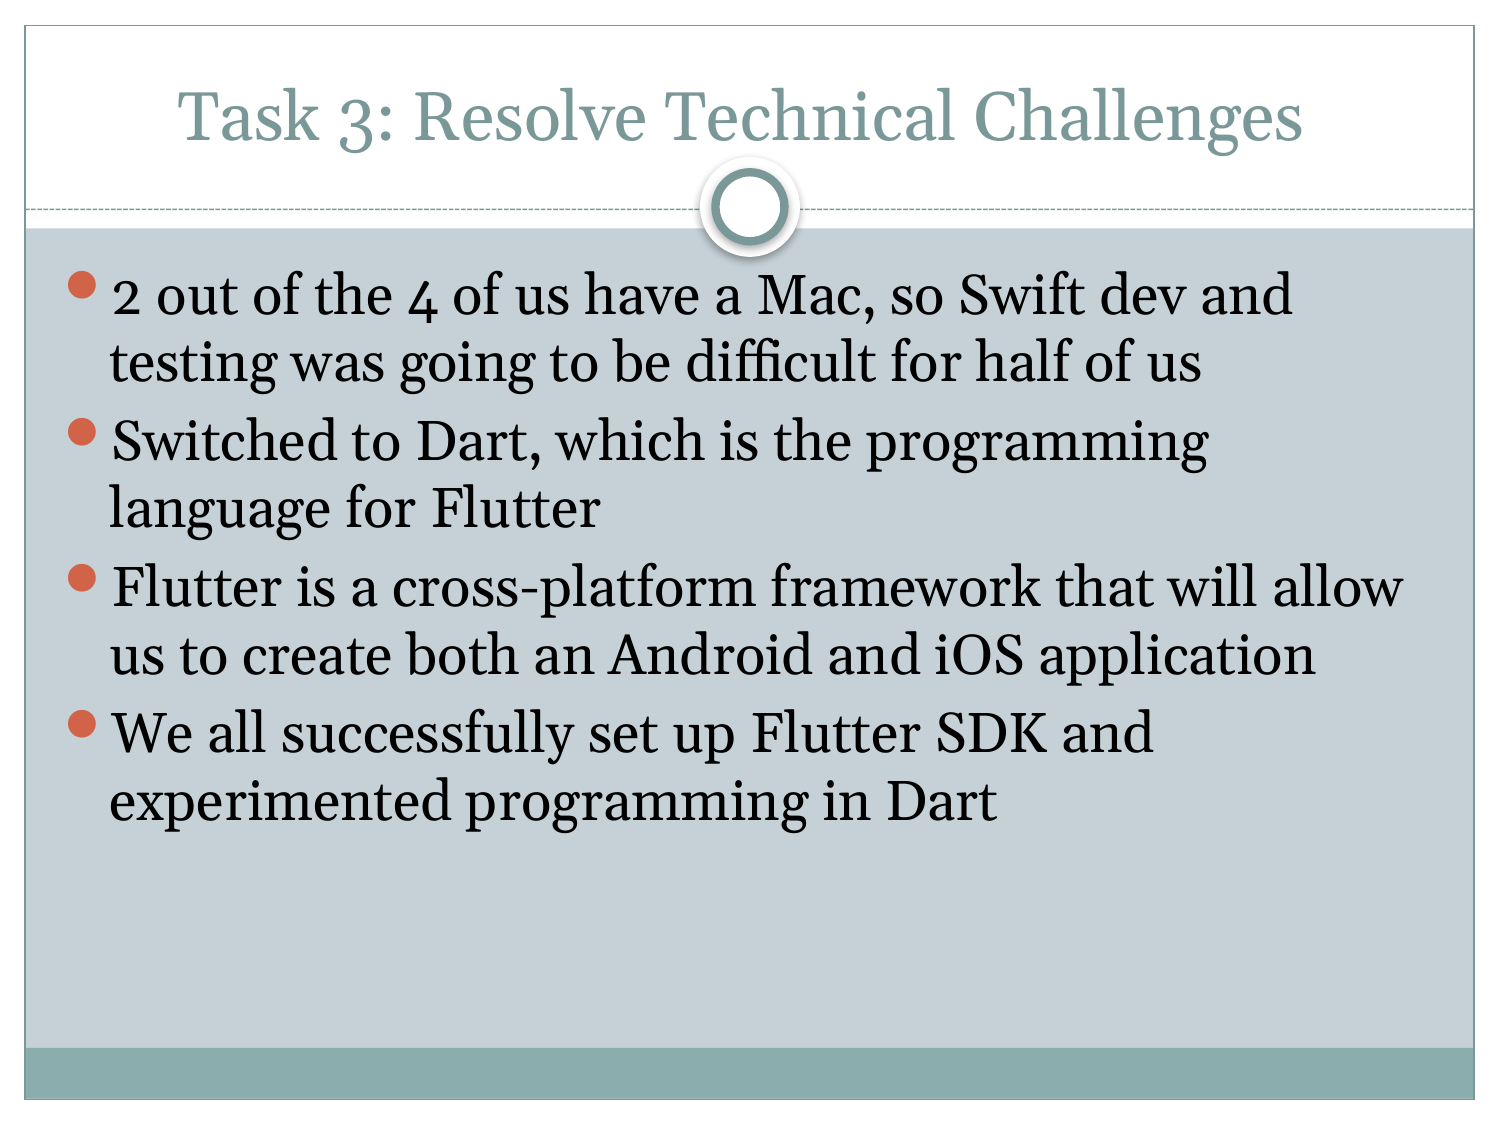

# Task 3: Resolve Technical Challenges
2 out of the 4 of us have a Mac, so Swift dev and testing was going to be difficult for half of us
Switched to Dart, which is the programming language for Flutter
Flutter is a cross-platform framework that will allow us to create both an Android and iOS application
We all successfully set up Flutter SDK and experimented programming in Dart